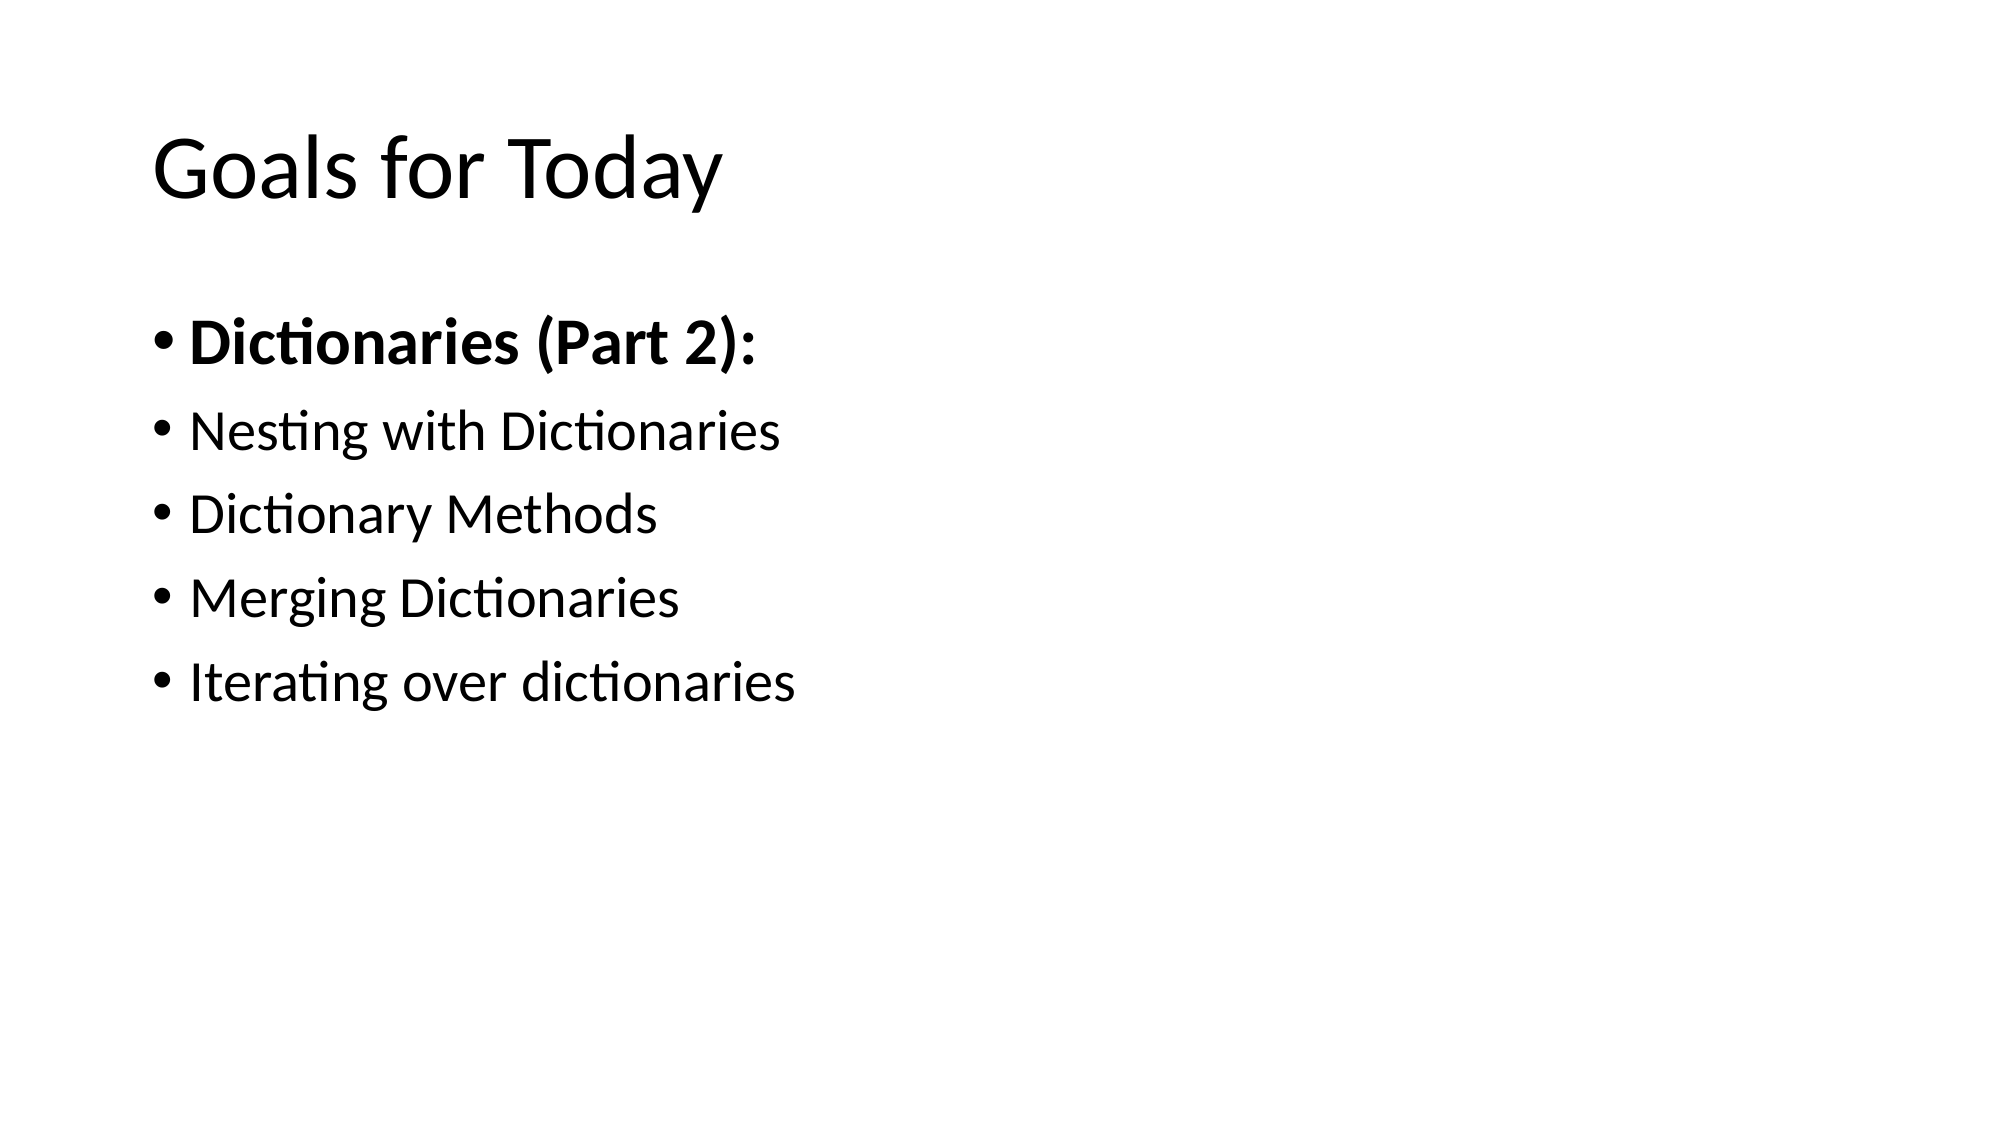

# Goals for Today
Dictionaries (Part 2):
Nesting with Dictionaries
Dictionary Methods
Merging Dictionaries
Iterating over dictionaries